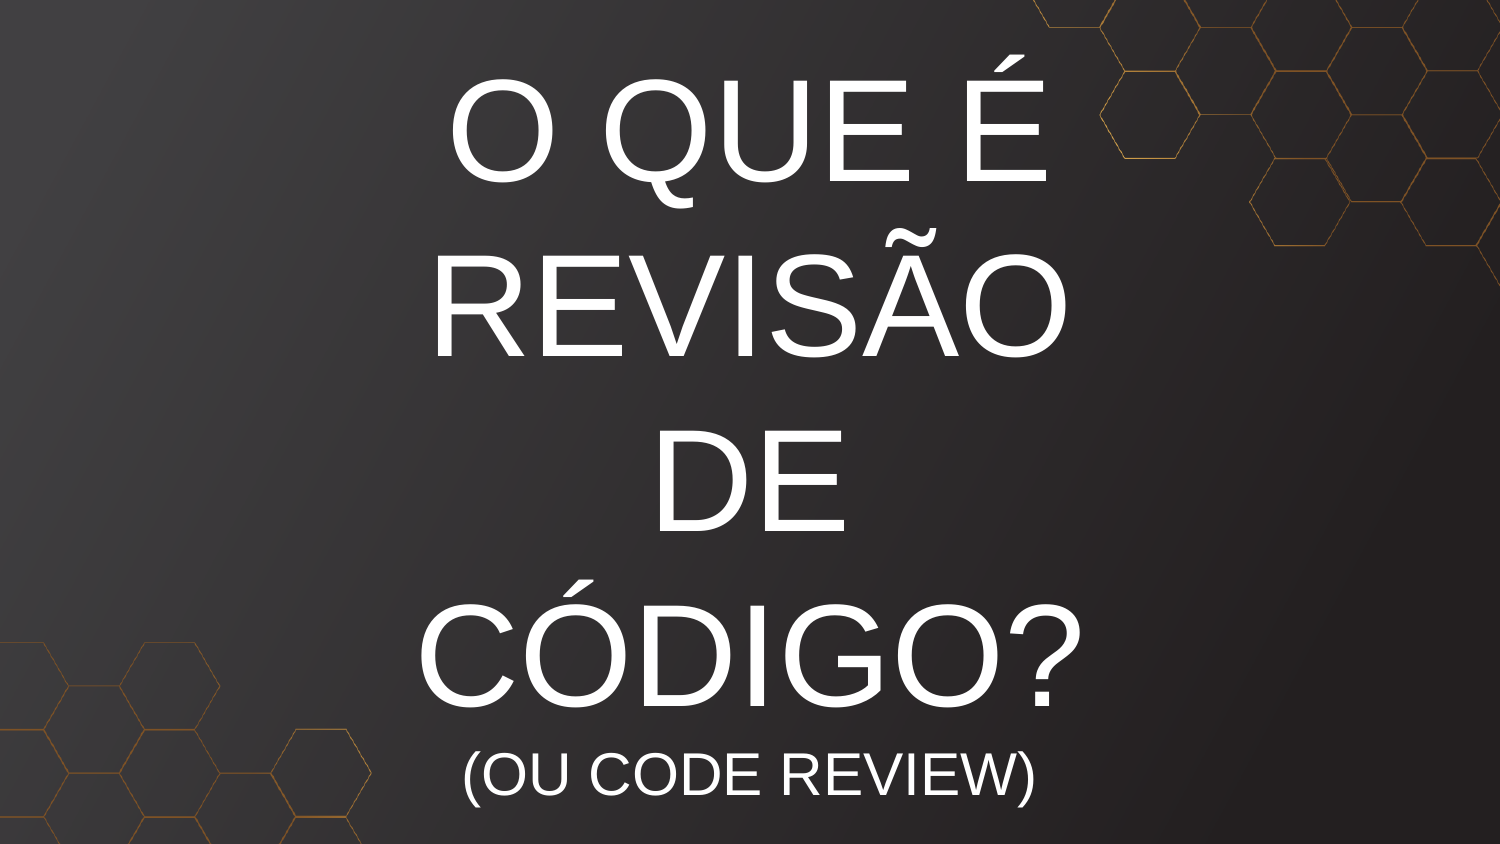

O QUE É REVISÃO DE CÓDIGO?
(OU CODE REVIEW)